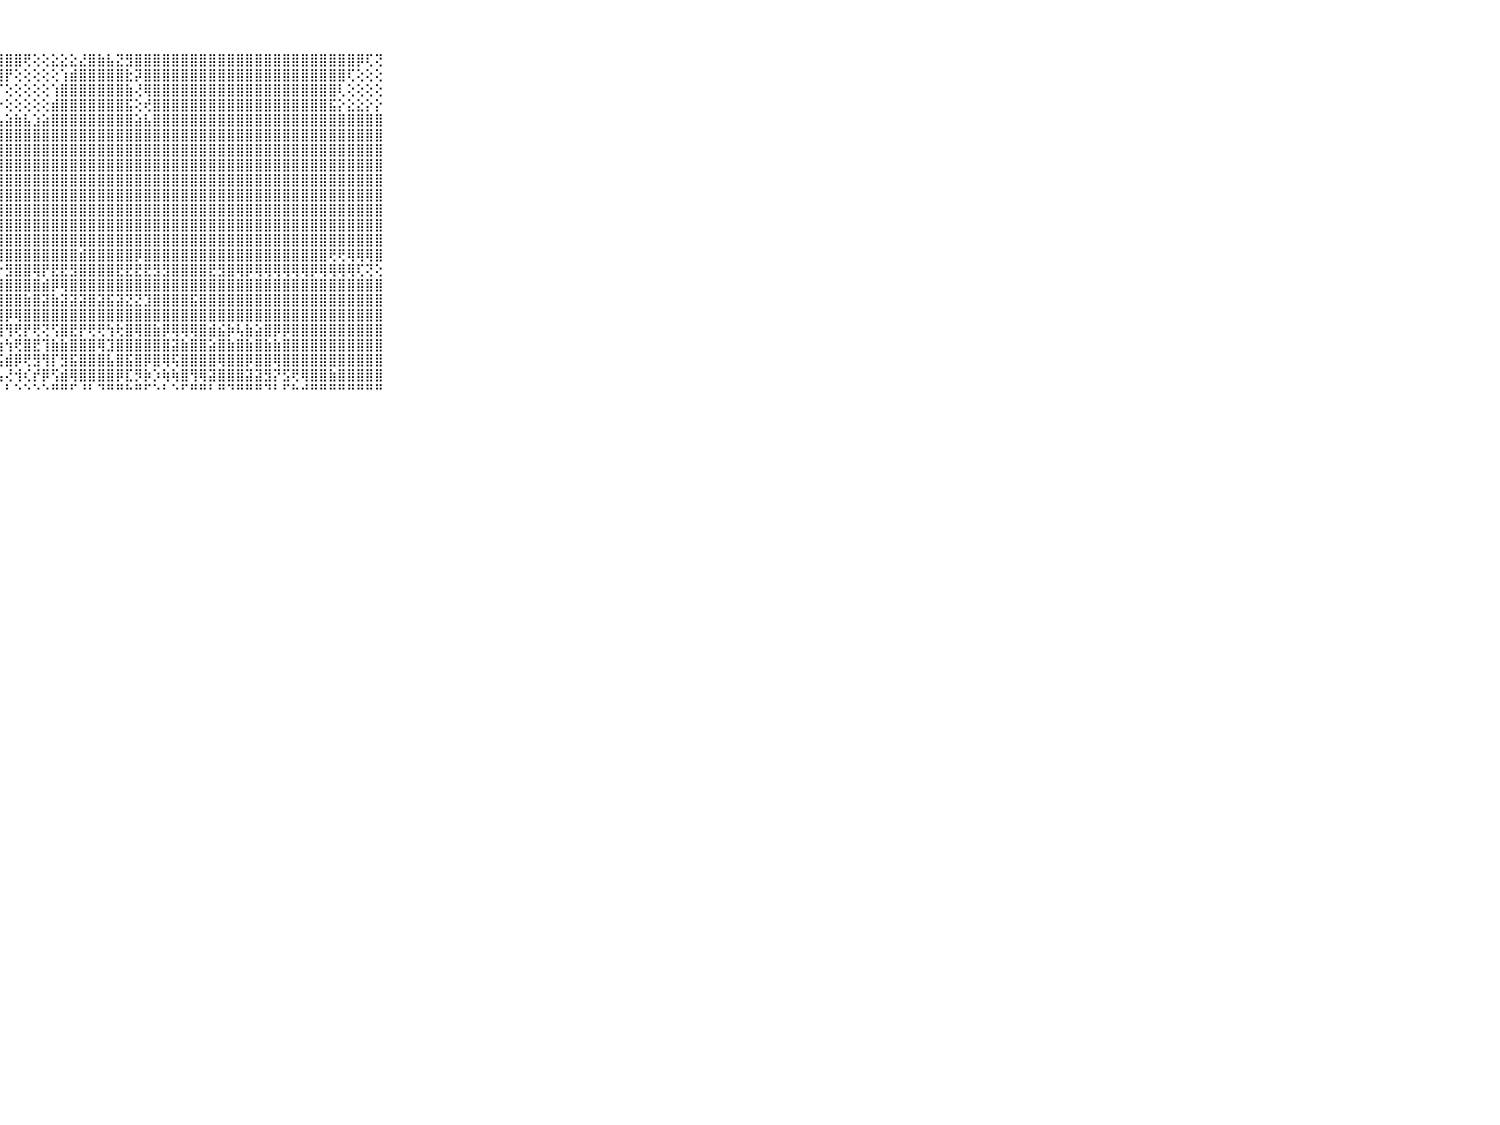

⠀⠀⠀⠀⠀⠀⠀⠀⠀⠀⠀⢸⣿⣿⣿⣿⣿⣿⣿⣿⣿⣿⣿⣿⣿⣿⣿⣿⣿⣿⢟⢕⢕⣕⣕⣕⣜⣿⣷⣧⣝⣻⣿⣿⣿⣿⣿⣿⣿⣿⣿⣿⣿⣿⣿⣿⣿⣿⣿⣿⣿⣿⣿⣿⣿⣿⡿⢏⢝⠀⠀⠀⠀⠀⠀⠀⠀⠀⠀⠀⠀
⠀⠀⠀⠀⠀⠀⠀⠀⠀⠀⠀⢸⣿⣿⣿⣿⣿⣿⣿⣿⣿⣿⣿⣿⣿⣿⣿⣿⡟⢕⢕⢕⢕⢕⢱⣾⣿⣿⣿⣿⣿⣗⡽⣿⣿⣿⣿⣿⣿⣿⣿⣿⣿⣿⣿⣿⣿⣿⣿⣿⣿⣿⣿⣿⣿⢏⢕⢕⢕⠀⠀⠀⠀⠀⠀⠀⠀⠀⠀⠀⠀
⠀⠀⠀⠀⠀⠀⠀⠀⠀⠀⠀⢸⣿⣿⣿⣿⣿⣿⣿⣿⣿⣿⣿⣿⣿⣿⣿⡏⢕⢕⢕⢕⢕⢱⣿⣿⣿⣿⣿⣿⣿⣷⢜⢿⣿⣿⣿⣿⣿⣿⣿⣿⣿⣿⣿⣿⣿⣿⣿⣿⣿⣿⣿⣿⢇⢕⢕⢕⢕⠀⠀⠀⠀⠀⠀⠀⠀⠀⠀⠀⠀
⠀⠀⠀⠀⠀⠀⠀⠀⠀⠀⠀⢸⣿⣿⣿⣿⣿⣿⣿⣿⣿⣿⣿⣿⣿⣿⡿⡕⢕⢕⢕⢕⢕⣾⣿⣿⣿⣿⣿⣿⣿⣯⢕⢞⣿⣿⣿⣿⣿⣿⣿⣿⣿⣿⣿⣿⣿⣿⣿⣿⣿⣿⣿⣯⡕⣕⣕⡕⡕⠀⠀⠀⠀⠀⠀⠀⠀⠀⠀⠀⠀
⠀⠀⠀⠀⠀⠀⠀⠀⠀⠀⠀⢸⣿⣿⣿⣿⣿⣿⣿⣿⣿⣿⣿⣿⣿⣿⣿⣧⣵⣷⣧⣱⣵⣿⣿⣿⣿⣿⣿⣿⣿⣿⣵⣧⣿⣿⣿⣿⣿⣿⣿⣿⣿⣿⣿⣿⣿⣿⣿⣿⣿⣿⣿⣿⣿⣿⣿⣿⣿⠀⠀⠀⠀⠀⠀⠀⠀⠀⠀⠀⠀
⠀⠀⠀⠀⠀⠀⠀⠀⠀⠀⠀⢸⣿⣿⣿⣿⣿⣿⣿⣿⣿⣿⣿⣿⣿⣿⣿⣿⣿⣿⣿⣿⣿⣿⣿⣿⣿⣿⣿⣿⣿⣿⣿⣿⣿⣿⣿⣿⣿⣿⣿⣿⣿⣿⣿⣿⣿⣿⣿⣿⣿⣿⣿⣿⣿⣿⣿⣿⣿⠀⠀⠀⠀⠀⠀⠀⠀⠀⠀⠀⠀
⠀⠀⠀⠀⠀⠀⠀⠀⠀⠀⠀⢸⣿⣿⢇⢕⢕⣽⣿⣿⣿⣿⣿⣿⣿⣿⣿⣿⣿⣿⣿⣿⣿⣿⣿⣿⣿⣿⣿⣿⣿⣿⣿⣿⣿⣿⣿⣿⣿⣿⣿⣿⣿⣿⣿⣿⣿⣿⣿⣿⣿⣿⣿⣿⣿⣿⣿⣿⣿⠀⠀⠀⠀⠀⠀⠀⠀⠀⠀⠀⠀
⠀⠀⠀⠀⠀⠀⠀⠀⠀⠀⠀⢸⣿⣿⡏⢕⢜⢿⢿⢿⢿⣿⣿⣿⣿⣿⣿⣿⣿⣿⣿⣿⣿⣿⣿⣿⣿⣿⣿⣿⣿⣿⣿⣿⣿⣿⣿⣿⣿⣿⣿⣿⣿⣿⣿⣿⣿⣿⣿⣿⣿⣿⣿⣿⣿⣿⣿⣿⣿⠀⠀⠀⠀⠀⠀⠀⠀⠀⠀⠀⠀
⠀⠀⠀⠀⠀⠀⠀⠀⠀⠀⠀⢸⣿⡇⢕⢕⢕⢕⢕⢕⢕⢜⣝⣟⣿⣿⣿⣿⣿⣿⣿⣿⣿⣿⣿⣿⣿⣿⣿⣿⣿⣿⣿⣿⣿⣿⣿⣿⣿⣿⣿⣿⣿⣿⣿⣿⣿⣿⣿⣿⣿⣿⣿⣿⣿⣿⣿⣿⣿⠀⠀⠀⠀⠀⠀⠀⠀⠀⠀⠀⠀
⠀⠀⠀⠀⠀⠀⠀⠀⠀⠀⠀⢸⣿⡧⢕⢕⢕⢕⢕⢕⢕⢱⣿⣿⣿⣿⣿⣿⣿⣿⣿⣿⣿⣿⣿⣿⣿⣿⣿⣿⣿⣿⣿⣿⣿⣿⣿⣿⣿⣿⣿⣿⣿⣿⣿⣿⣿⣿⣿⣿⣿⣿⣿⣿⣿⣿⣿⣿⣿⠀⠀⠀⠀⠀⠀⠀⠀⠀⠀⠀⠀
⠀⠀⠀⠀⠀⠀⠀⠀⠀⠀⠀⢸⣿⣿⢇⢕⢕⢕⢕⢕⢕⣿⣿⣿⣿⣿⣿⣿⣿⣿⣿⣿⣿⣿⣿⣿⣿⣿⣿⣿⣿⣿⣿⣿⣿⣿⣿⣿⣿⣿⣿⣿⣿⣿⣿⣿⣿⣿⣿⣿⣿⣿⣿⣿⣿⣿⣿⣿⣿⠀⠀⠀⠀⠀⠀⠀⠀⠀⠀⠀⠀
⠀⠀⠀⠀⠀⠀⠀⠀⠀⠀⠀⠘⢏⢕⢕⢕⢕⢕⢕⢕⣱⣿⣿⣿⣿⣿⣿⣿⣿⣿⣿⣿⣿⣿⣿⣿⣿⣿⣿⣿⣿⣿⣿⣿⣿⣿⣿⣿⣿⣿⣿⣿⣿⣿⣿⣿⣿⣿⣿⣿⣿⣿⣿⣿⣿⣿⣿⣿⣿⠀⠀⠀⠀⠀⠀⠀⠀⠀⠀⠀⠀
⠀⠀⠀⠀⠀⠀⠀⠀⠀⠀⠀⢠⣵⣵⣵⣿⣿⣷⣷⣵⣾⡿⢿⣿⣿⣿⣿⣿⣿⣿⣿⣿⣿⣿⣿⣿⣿⣿⣿⣿⣿⣿⣿⣿⣿⣿⣿⣿⣿⣿⣿⣿⣿⣿⣿⣿⣿⣿⣿⣿⣿⣿⣿⣿⣿⣿⣿⣿⣿⠀⠀⠀⠀⠀⠀⠀⠀⠀⠀⠀⠀
⠀⠀⠀⠀⠀⠀⠀⠀⠀⠀⠀⠸⣿⣿⣿⣿⣿⣿⣿⣿⣿⣿⣵⣜⡹⢿⢿⣿⣿⣿⣿⣿⣿⣿⣿⣿⣾⣿⣿⣿⣿⣿⡿⣿⣿⣿⣿⣿⣿⣿⣿⣿⣿⣿⣿⣿⣿⣿⣿⣿⣿⣿⣿⢟⢟⢿⢿⢿⣿⠀⠀⠀⠀⠀⠀⠀⠀⠀⠀⠀⠀
⠀⠀⠀⠀⠀⠀⠀⠀⠀⠀⠀⢀⢅⡕⢜⢟⣫⢝⢿⢿⣟⡻⢟⡿⣇⣕⣕⡗⣻⣿⣿⢿⡟⣟⣟⣻⣿⣿⣿⣿⣟⣟⣟⣟⣻⣻⣿⣿⣿⣿⣟⣻⣿⢿⡿⢿⢿⢿⢿⢿⢿⡿⢿⢿⢿⢿⢏⢝⢕⠀⠀⠀⠀⠀⠀⠀⠀⠀⠀⠀⠀
⠀⠀⠀⠀⠀⠀⠀⠀⠀⠀⠀⢱⣿⣟⣿⣿⣾⣿⣽⣾⣿⣷⣿⣿⣿⣿⣿⣿⣿⣿⣿⣿⣾⡿⢿⣿⣿⣿⣿⣿⣿⣿⣿⣿⣿⣿⣿⣿⣿⣿⣿⣿⣿⣿⣿⣿⣿⣿⣿⣿⣿⣿⣿⣿⣿⣿⣿⣿⣿⠀⠀⠀⠀⠀⠀⠀⠀⠀⠀⠀⠀
⠀⠀⠀⠀⠀⠀⠀⠀⠀⠀⠀⢸⣿⣯⣹⣯⣽⣷⣿⣵⣼⣿⣿⣿⣿⣿⣿⣾⣿⣿⣷⣿⣽⣷⣽⣽⣽⣿⣽⣯⣽⣝⣝⣹⣿⣿⣿⣿⣯⣿⣿⣿⣿⣿⣿⣿⣿⣿⣿⣿⣿⣿⣿⣿⣿⣿⣿⣿⣿⠀⠀⠀⠀⠀⠀⠀⠀⠀⠀⠀⠀
⠀⠀⠀⠀⠀⠀⠀⠀⠀⠀⠀⢸⣿⣿⣿⣿⡿⣿⣿⣿⣿⣿⣿⣿⢿⣿⣿⣿⡿⢿⣿⣿⣿⣿⣿⣿⣿⣿⣿⣿⣿⣿⣿⣿⣿⣿⣿⣿⣿⣿⣿⣿⣿⣿⣿⣿⣿⣿⣿⣿⣿⣿⣿⣿⣿⣿⣿⣿⣿⠀⠀⠀⠀⠀⠀⠀⠀⠀⠀⠀⠀
⠀⠀⠀⠀⠀⠀⠀⠀⠀⠀⠀⢸⢿⣿⣿⣿⣟⣿⢯⡽⢟⢝⢏⢟⢟⢟⢟⢻⢻⢟⡟⢟⢝⢫⣿⣟⡟⢟⢟⢳⢗⣿⢿⣿⣷⡿⢿⢿⢿⣿⣾⣮⡷⢧⣷⣵⣿⡿⡿⣿⣿⣿⣿⣿⣿⣿⣿⣿⣿⠀⠀⠀⠀⠀⠀⠀⠀⠀⠀⠀⠀
⠀⠀⠀⠀⠀⠀⠀⠀⠀⠀⠀⢕⢧⢷⢾⣟⣻⡿⢮⢷⡕⢗⣗⢱⣼⣽⣽⢵⢳⢟⣿⣟⢹⣷⣷⣿⣿⣿⢿⣹⣿⣿⣿⣿⣿⣿⣽⣷⣿⣿⣵⣿⣷⣿⣷⣿⣷⣷⣿⣿⣿⣿⣿⣿⣿⣿⣿⣿⣿⠀⠀⠀⠀⠀⠀⠀⠀⠀⠀⠀⠀
⠀⠀⠀⠀⠀⠀⠀⠀⠀⠀⠀⢕⢕⣾⣟⣟⣕⡕⢿⣇⢵⢧⡽⡽⢯⣷⣗⣮⣾⡿⢟⣻⢻⡏⣻⣯⣿⣿⣿⣧⣿⣯⣿⡿⣿⢿⢯⣿⣿⣿⣿⢿⣿⣿⡿⣿⣿⢿⣿⣿⣿⣿⣿⣿⣿⣿⣿⣿⣿⠀⠀⠀⠀⠀⠀⠀⠀⠀⠀⠀⠀
⠀⠀⠀⠀⠀⠀⠀⠀⠀⠀⠀⠜⢟⢟⢽⢝⢇⡟⢟⢝⢟⢎⢗⡗⢏⢿⢏⢧⢜⢺⢎⡞⡿⢫⣾⢿⣿⣿⣿⣿⡿⣏⡻⡷⡱⢷⢷⣿⢻⢿⣽⣿⣿⣿⣽⣽⣻⡝⣫⢟⢿⣿⣿⣷⣿⣿⣿⣿⣿⠀⠀⠀⠀⠀⠀⠀⠀⠀⠀⠀⠀
⠀⠀⠀⠀⠀⠀⠀⠀⠀⠀⠀⠀⠑⠑⠑⠑⠑⠑⠑⠑⠑⠑⠑⠘⠃⠘⠑⠃⠃⠑⠑⠑⠑⠛⠛⠋⠘⠃⠙⠛⠛⠓⠛⠋⠑⠃⠑⠋⠛⠛⠃⠛⠙⠛⠛⠛⠙⠃⠋⠓⠚⠛⠛⠛⠛⠛⠛⠛⠛⠀⠀⠀⠀⠀⠀⠀⠀⠀⠀⠀⠀